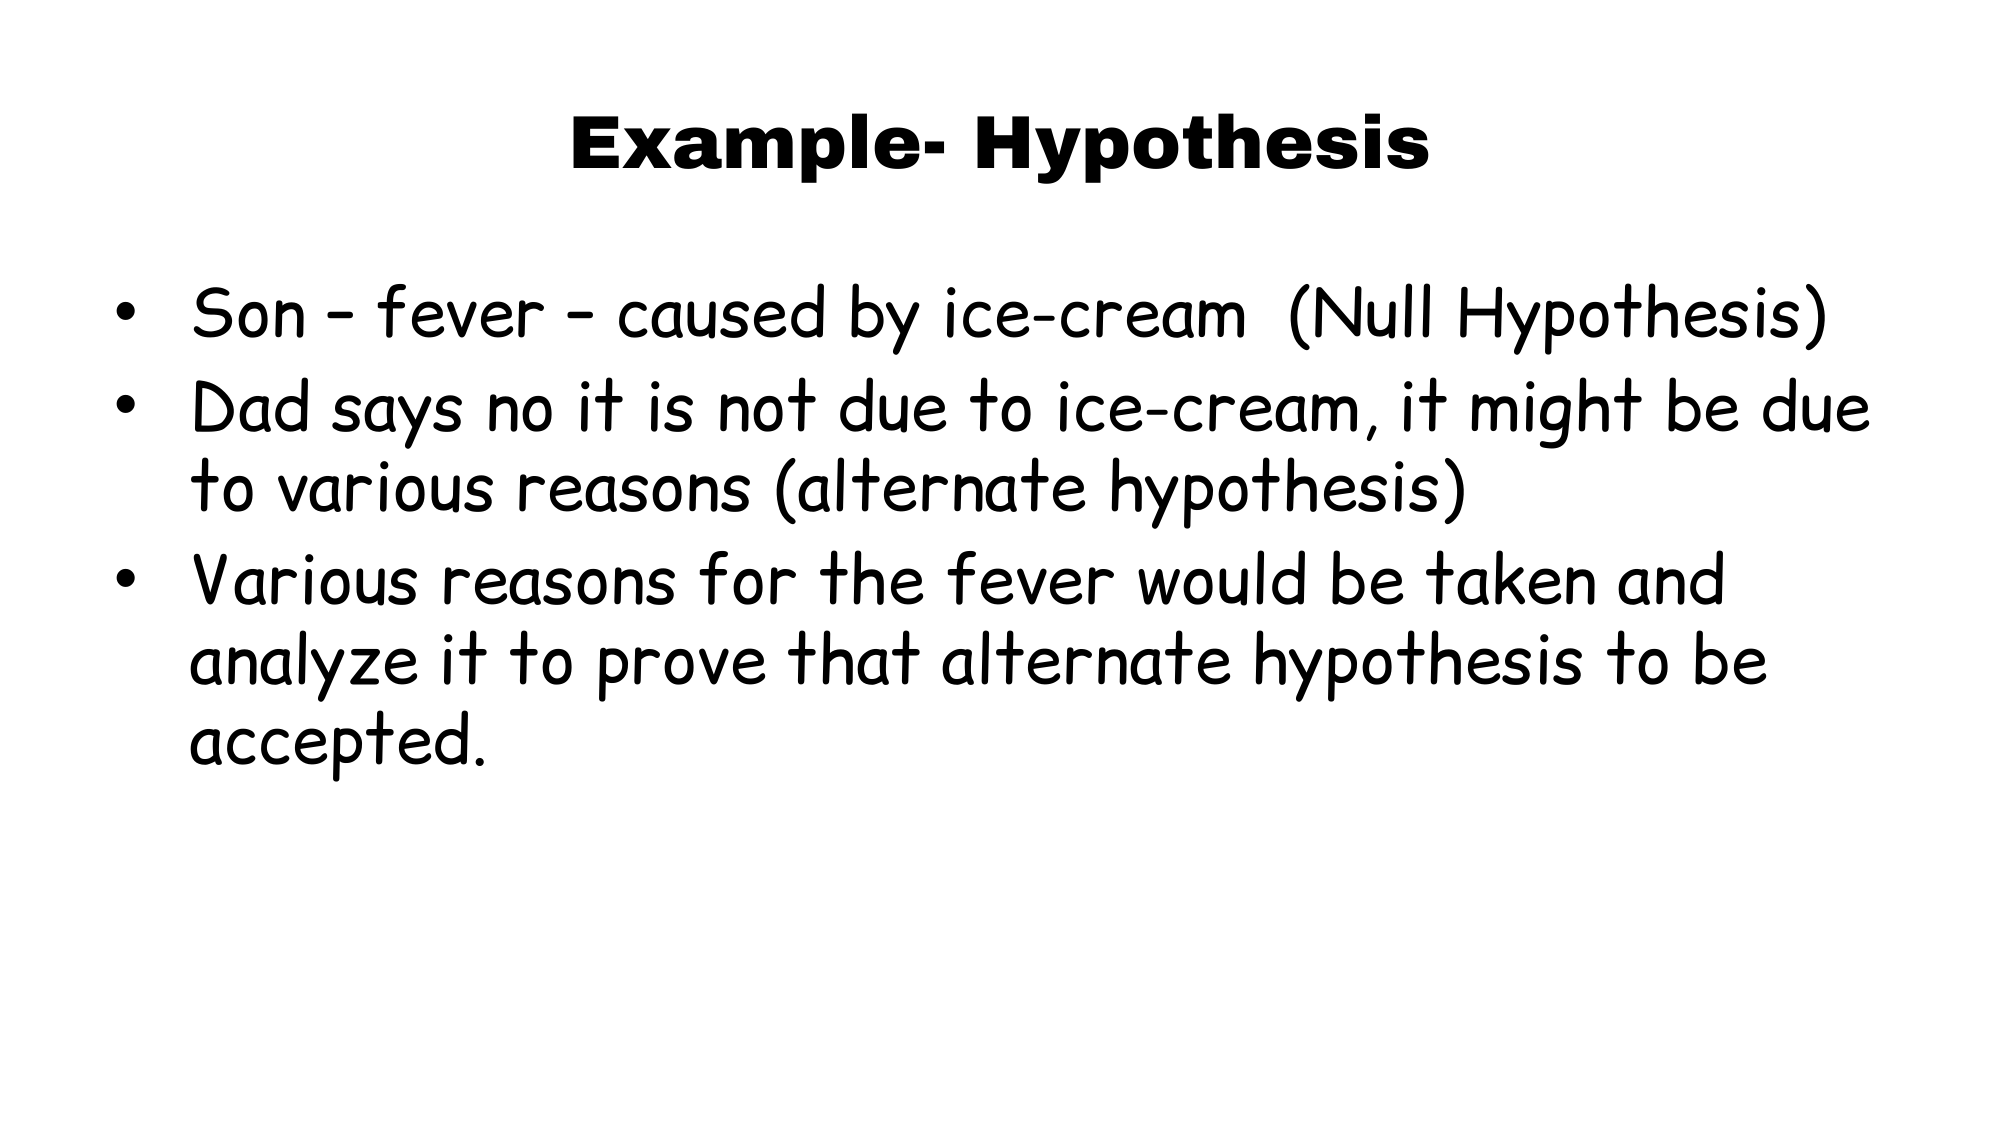

# Example- Hypothesis
Son – fever – caused by ice-cream  (Null Hypothesis)
Dad says no it is not due to ice-cream, it might be due to various reasons (alternate hypothesis)
Various reasons for the fever would be taken and analyze it to prove that alternate hypothesis to be accepted.